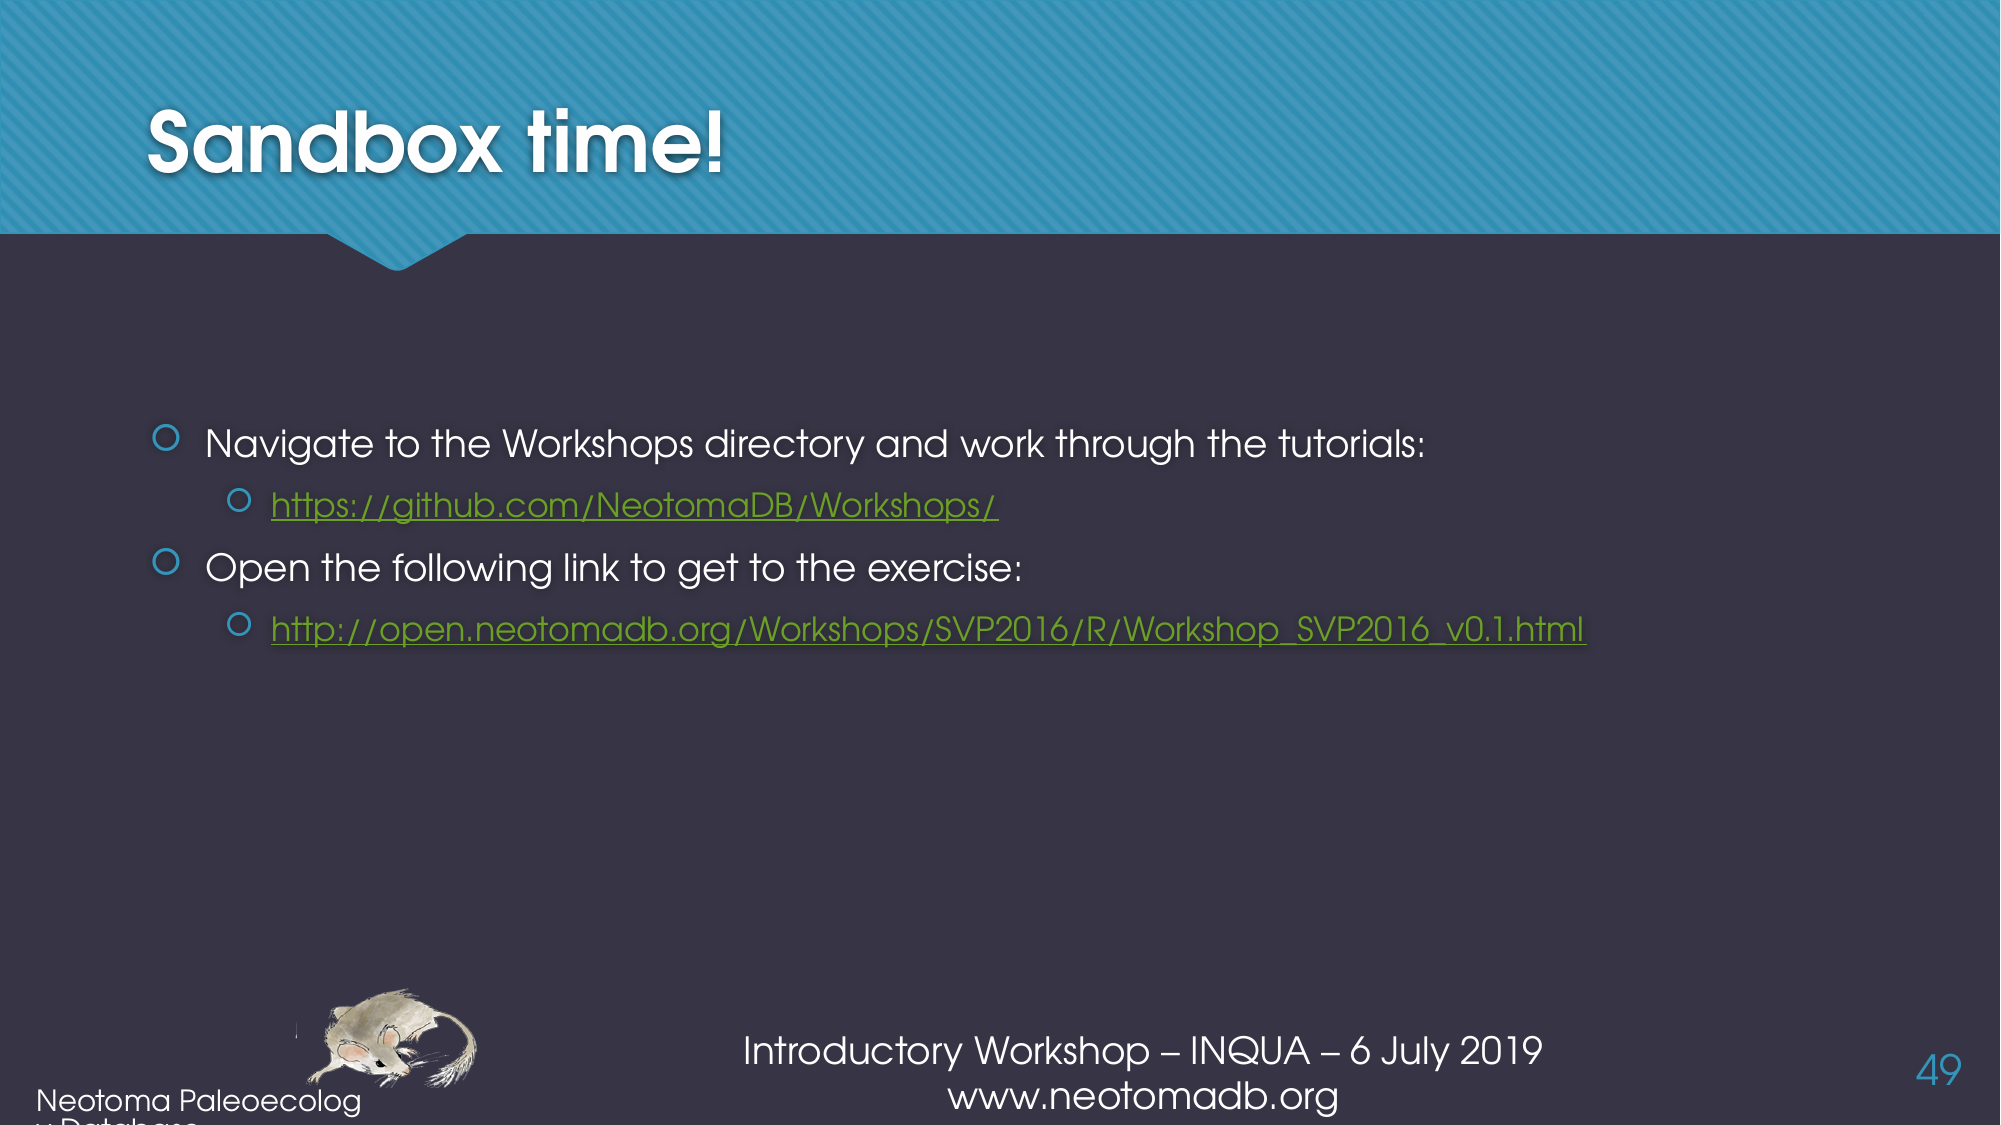

# Sandbox time!
Navigate to the Workshops directory and work through the tutorials:
https://github.com/NeotomaDB/Workshops/
Open the following link to get to the exercise:
http://open.neotomadb.org/Workshops/SVP2016/R/Workshop_SVP2016_v0.1.html
Introductory Workshop – INQUA – 6 July 2019 www.neotomadb.org
49
Neotoma Paleoecology Database